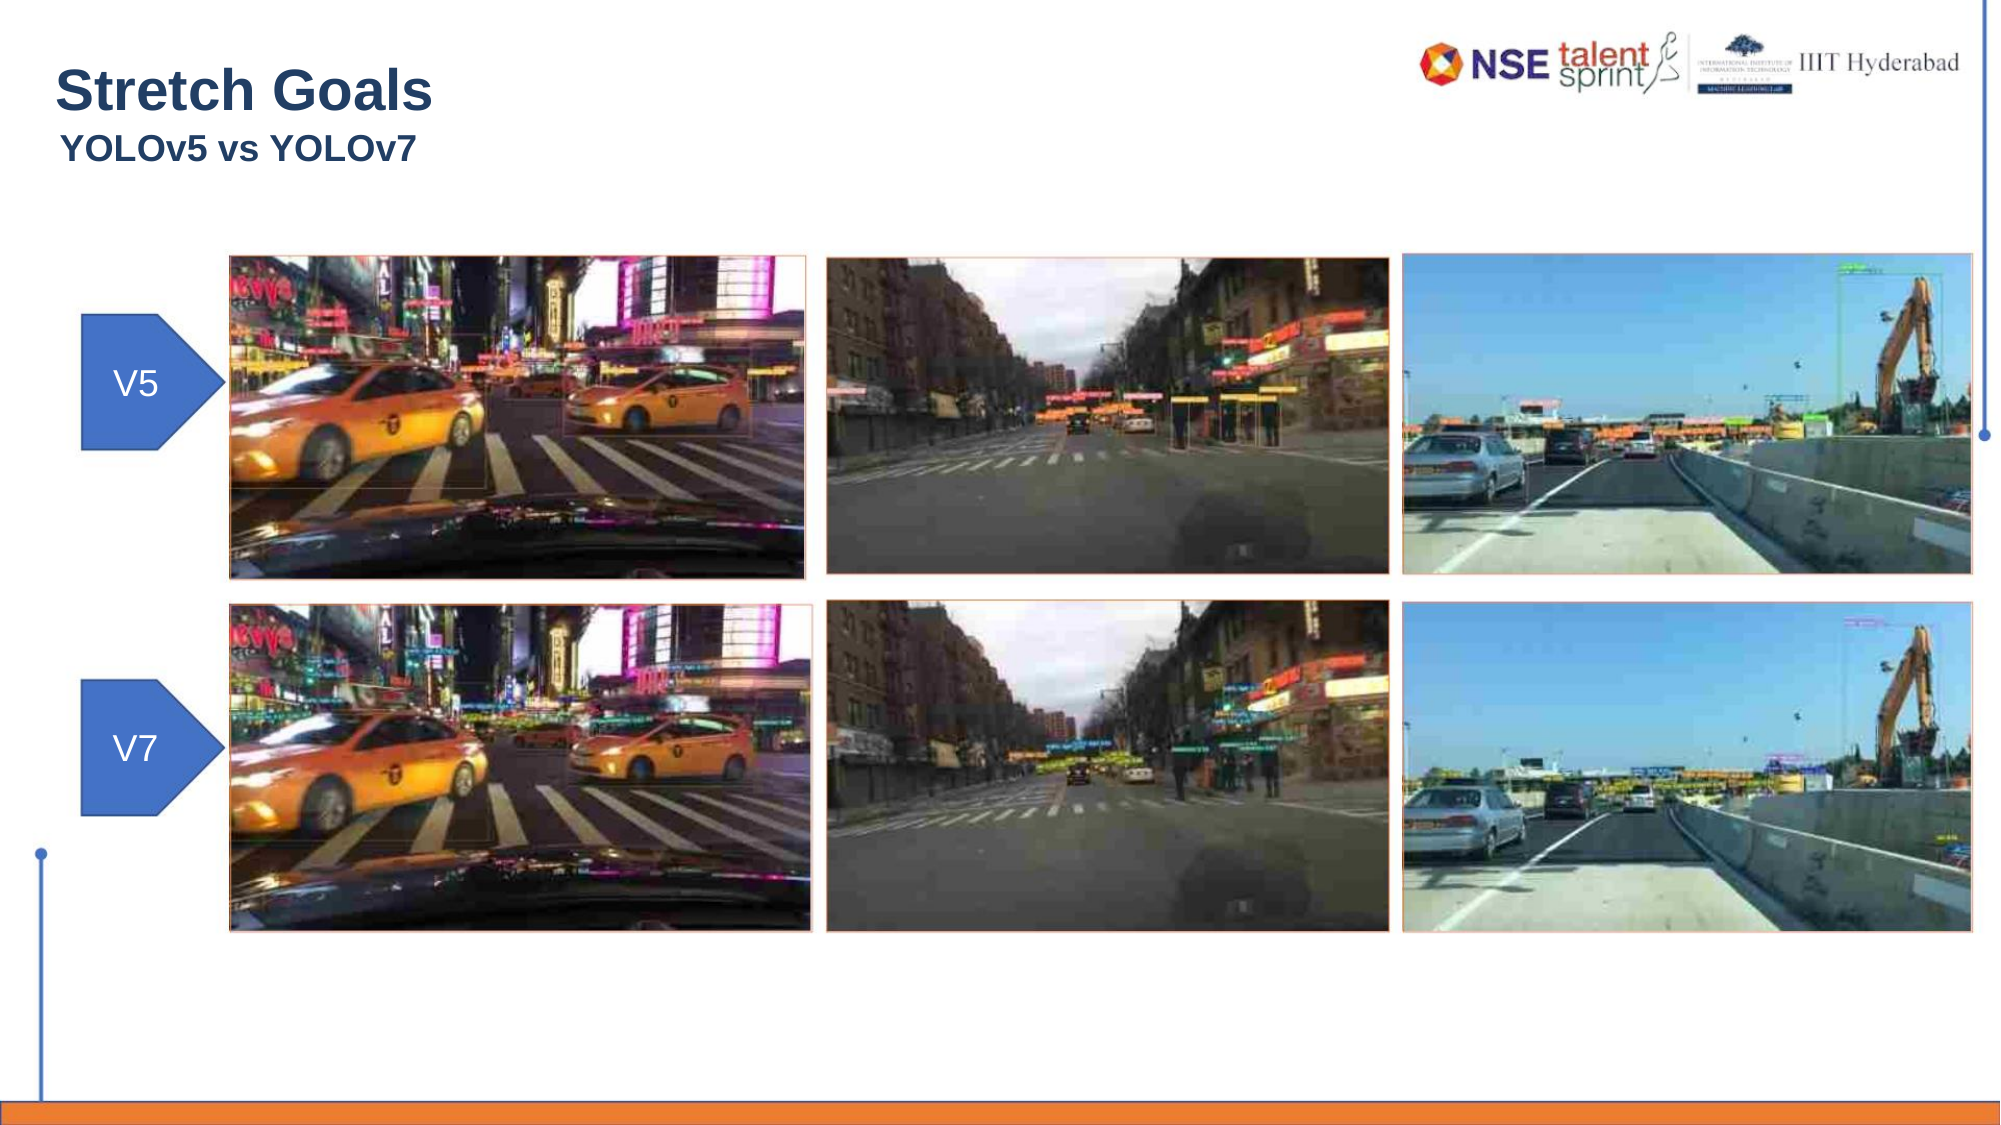

Stretch Goals
YOLOv5 vs YOLOv7
V5
V7